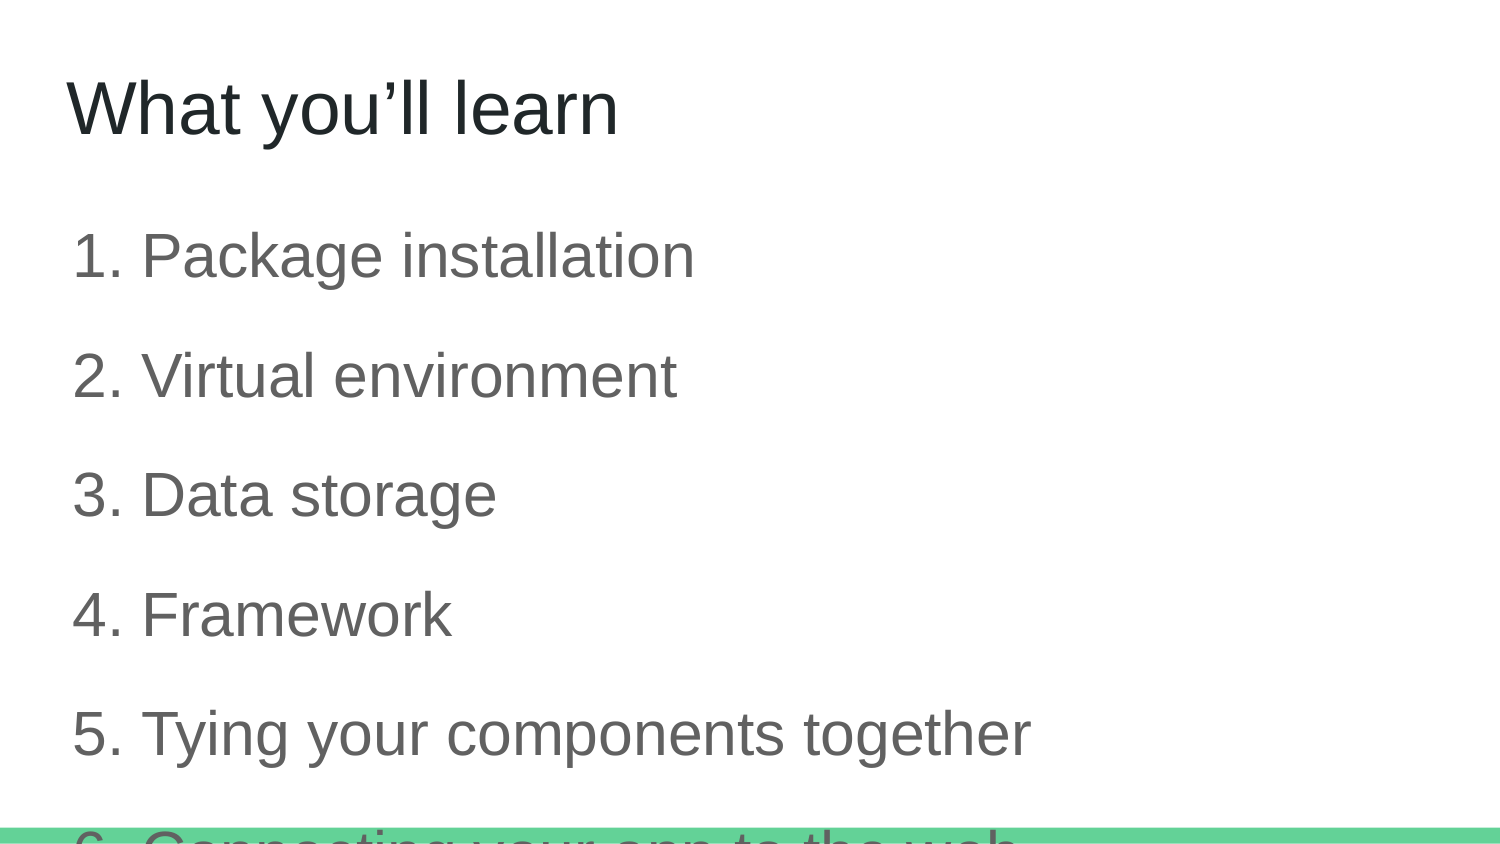

# What you’ll learn
Package installation
Virtual environment
Data storage
Framework
Tying your components together
Connecting your app to the web